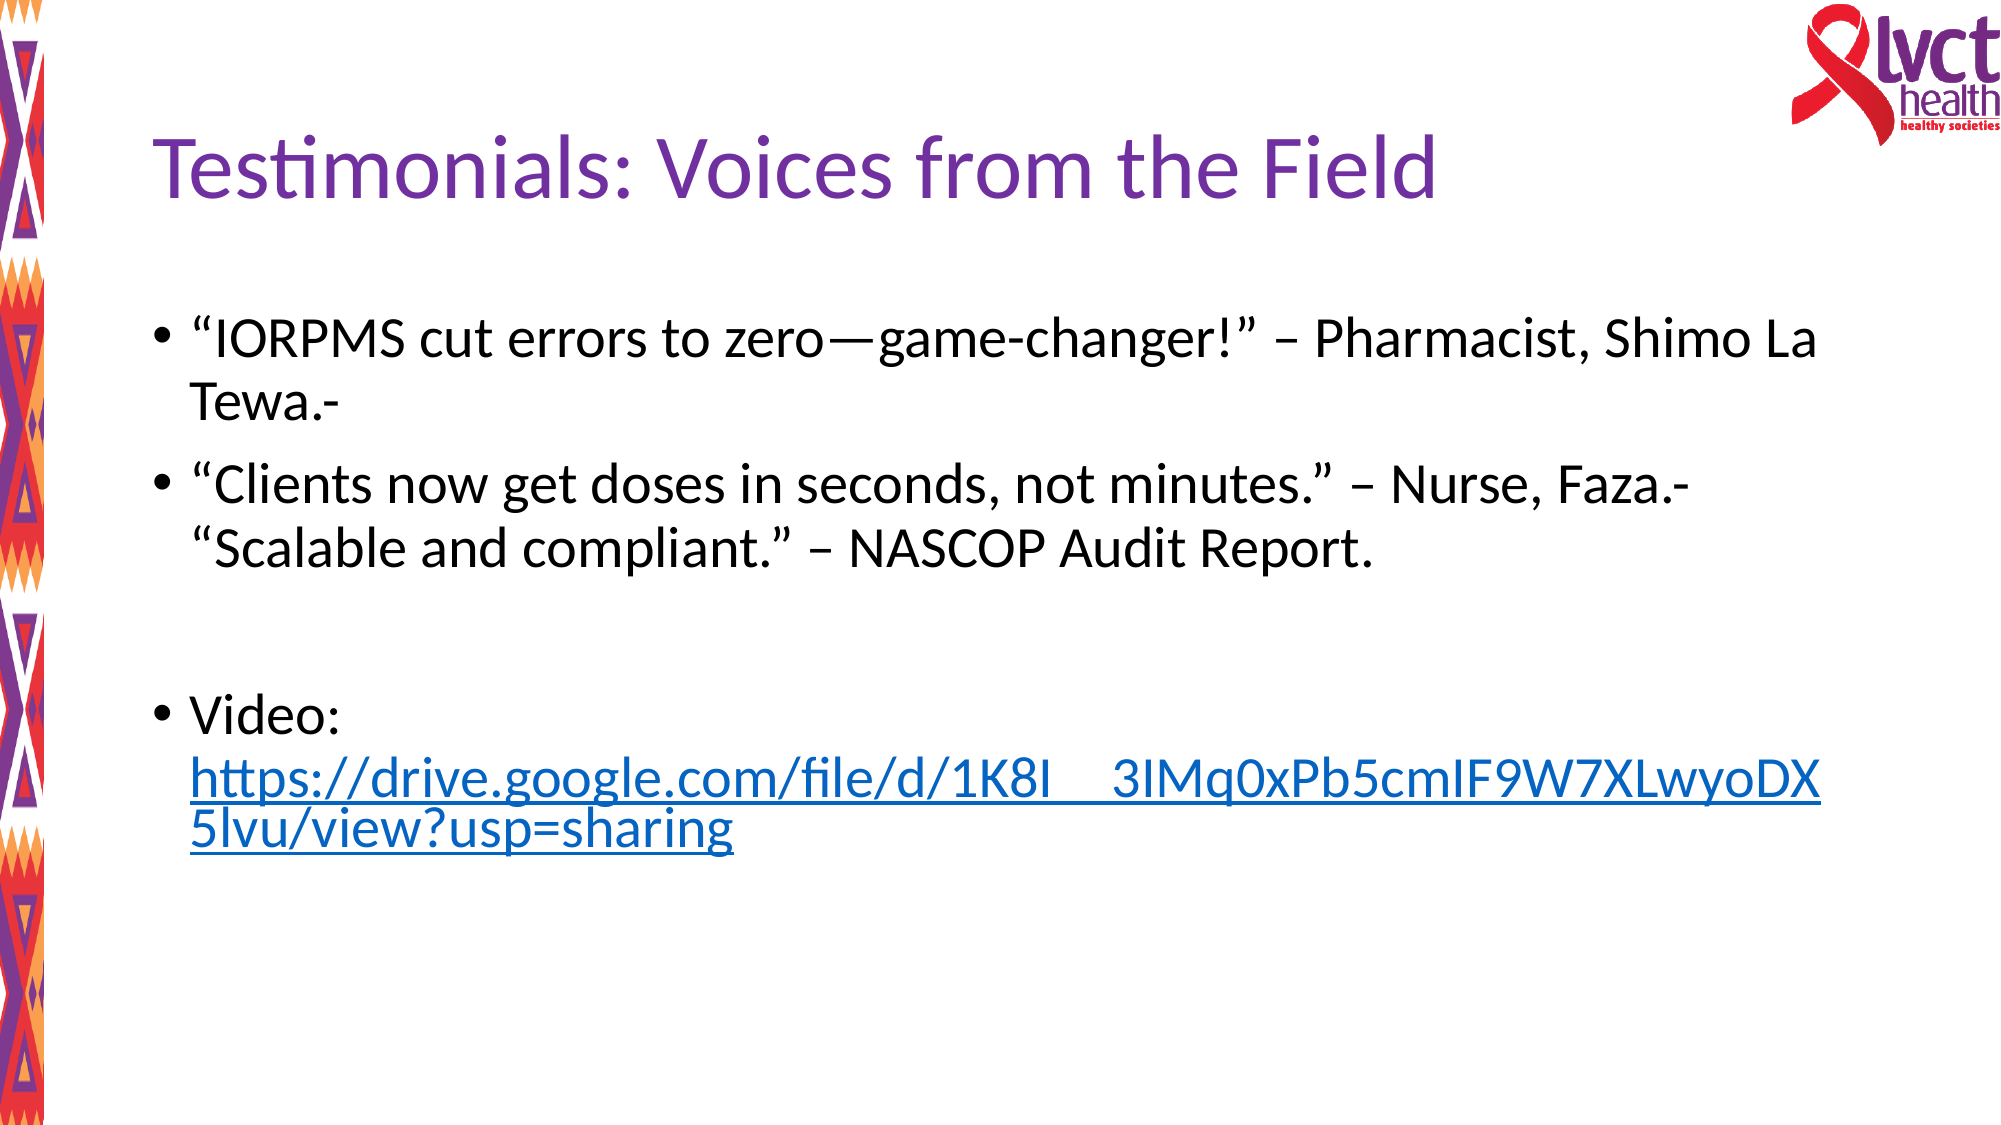

# Testimonials: Voices from the Field
“IORPMS cut errors to zero—game-changer!” – Pharmacist, Shimo La Tewa.-
“Clients now get doses in seconds, not minutes.” – Nurse, Faza.- “Scalable and compliant.” – NASCOP Audit Report.

Video: https://drive.google.com/file/d/1K8I__3IMq0xPb5cmIF9W7XLwyoDX5lvu/view?usp=sharing